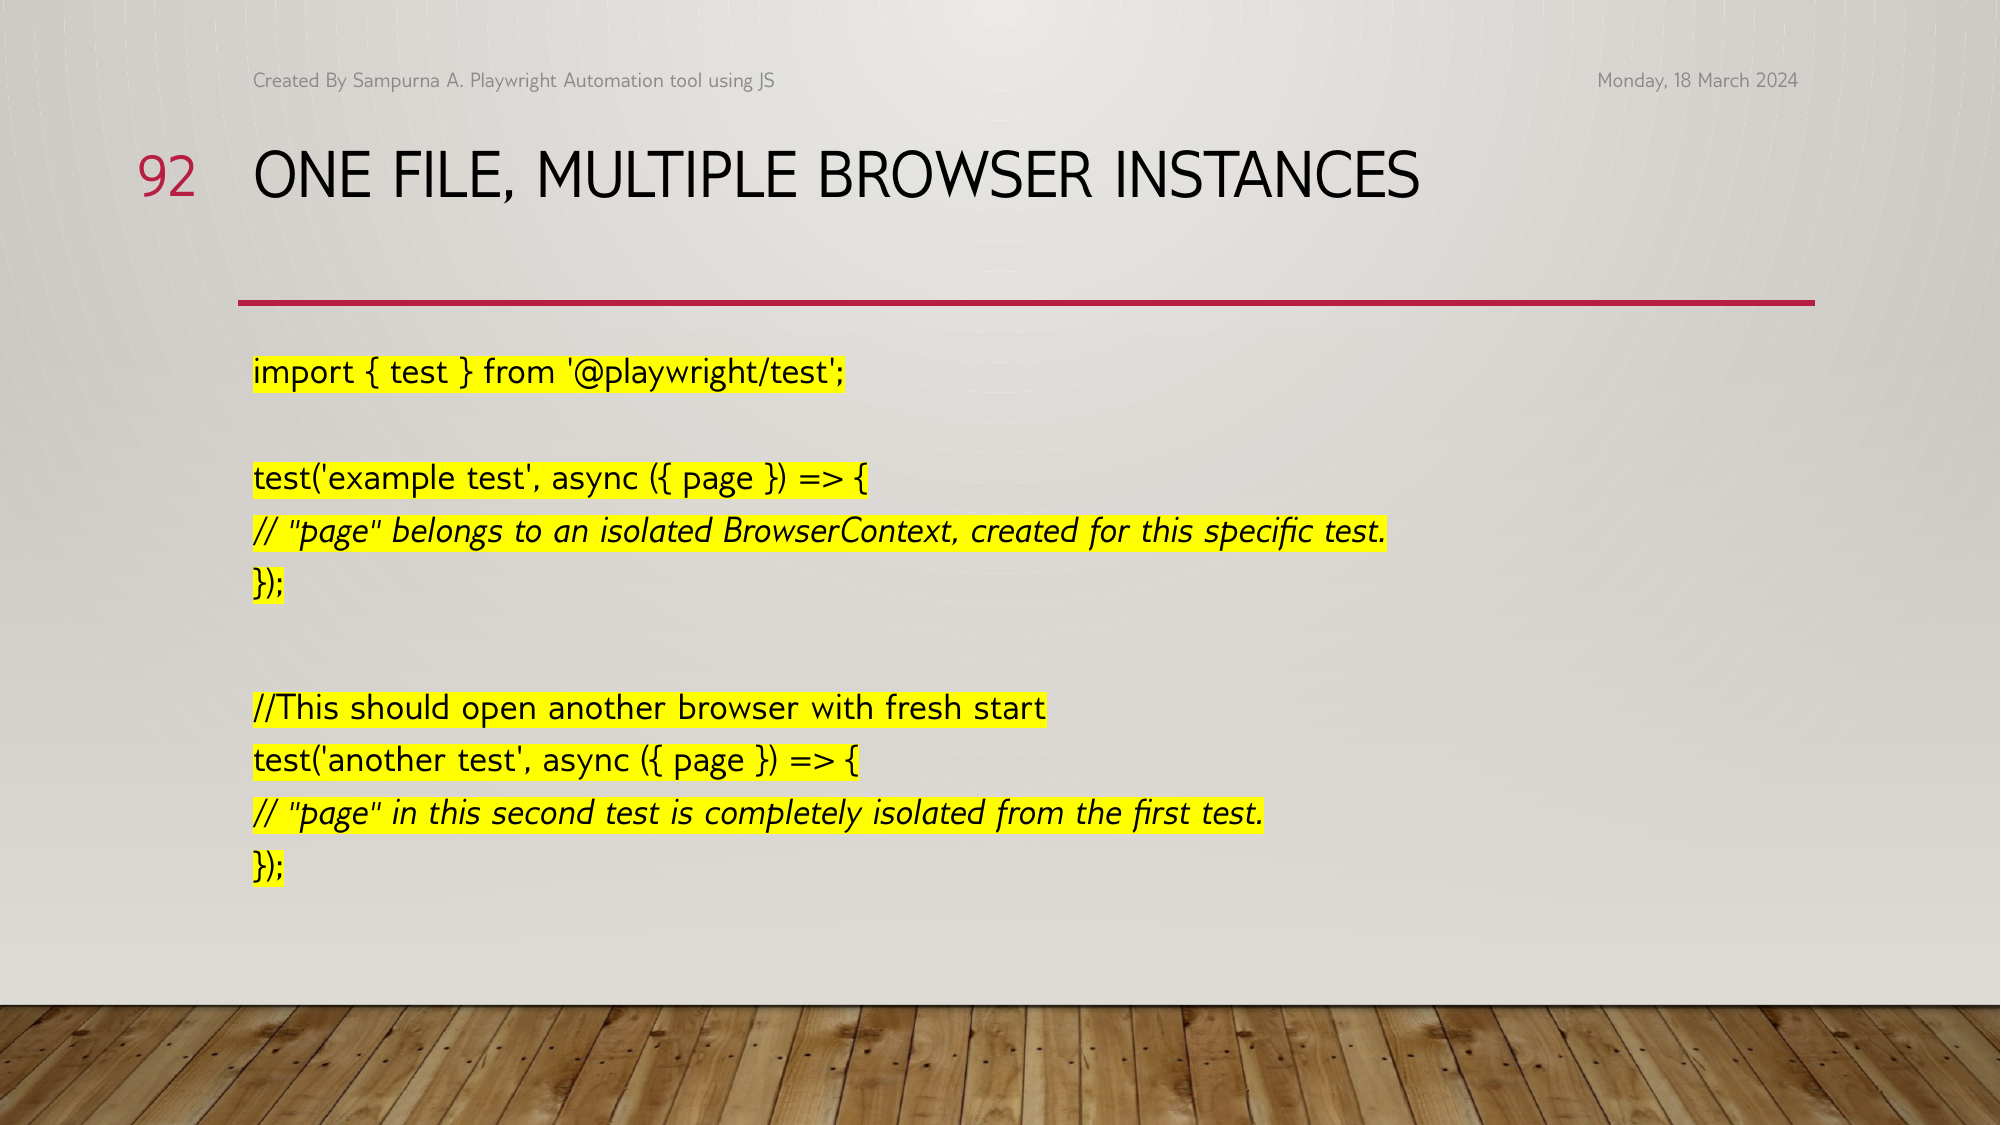

Created By Sampurna A. Playwright Automation tool using JS
Monday, 18 March 2024
92
# One file, multiple browser instances
import { test } from '@playwright/test';
test('example test', async ({ page }) => {
// "page" belongs to an isolated BrowserContext, created for this specific test.
});
//This should open another browser with fresh start
test('another test', async ({ page }) => {
// "page" in this second test is completely isolated from the first test.
});